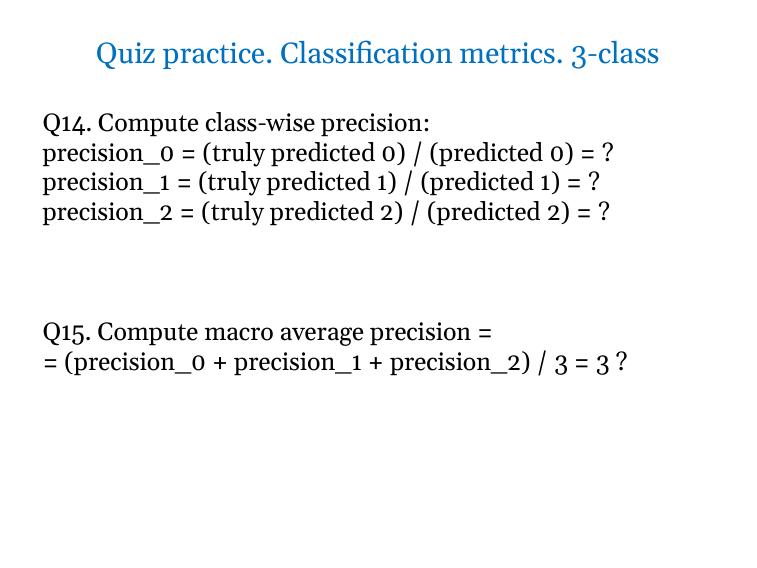

# Quiz practice. Classification metrics. 3-class
Q14. Compute class-wise precision:
precision_0 = (truly predicted 0) / (predicted 0) = ?
precision_1 = (truly predicted 1) / (predicted 1) = ?
precision_2 = (truly predicted 2) / (predicted 2) = ?

Q15. Compute macro average precision =
= (precision_0 + precision_1 + precision_2) / 3 = 3 ?